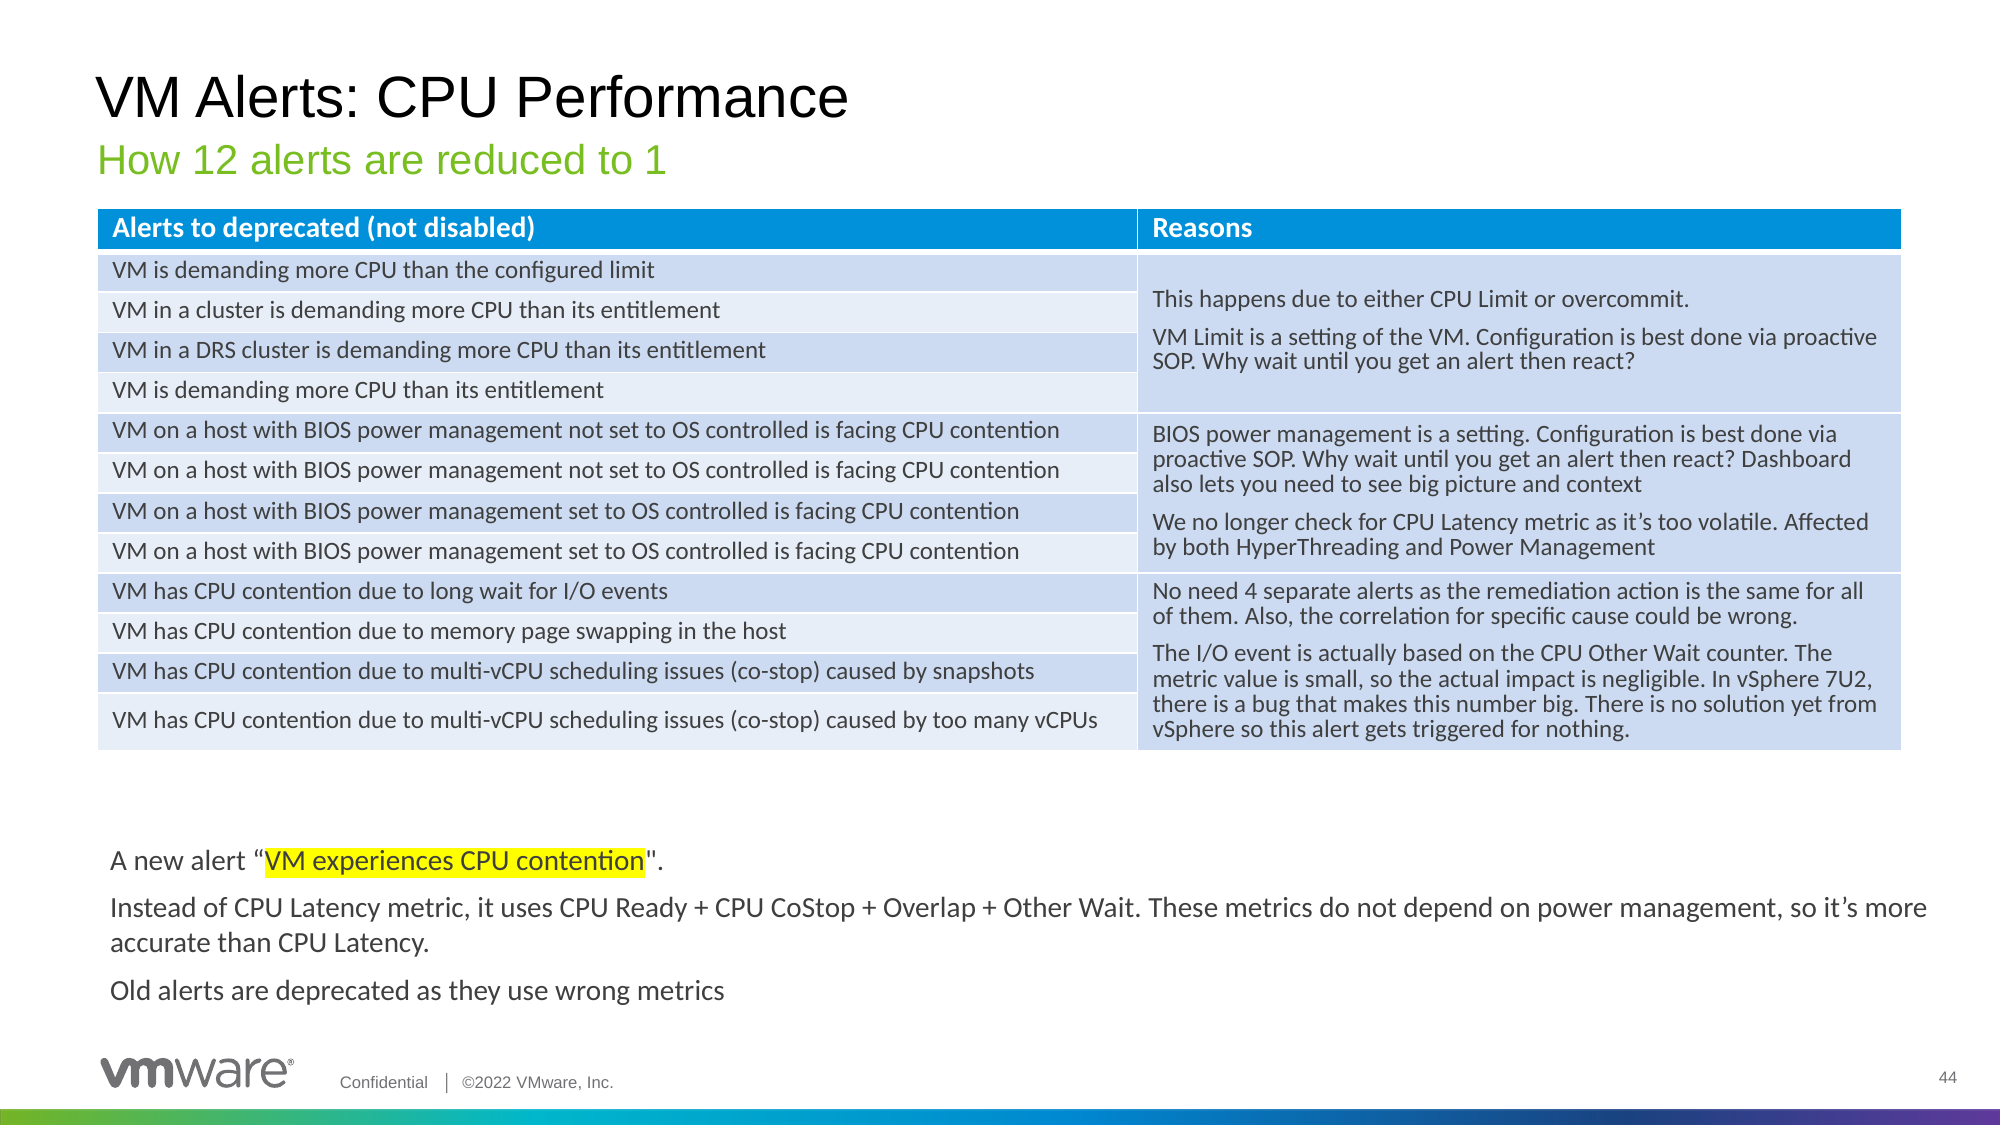

# VM Alerts: CPU Performance
How 12 alerts are reduced to 1
| Alerts to deprecated (not disabled) | Reasons |
| --- | --- |
| VM is demanding more CPU than the configured limit | This happens due to either CPU Limit or overcommit. VM Limit is a setting of the VM. Configuration is best done via proactive SOP. Why wait until you get an alert then react? |
| VM in a cluster is demanding more CPU than its entitlement |  |
| VM in a DRS cluster is demanding more CPU than its entitlement |  |
| VM is demanding more CPU than its entitlement |  |
| VM on a host with BIOS power management not set to OS controlled is facing CPU contention | BIOS power management is a setting. Configuration is best done via proactive SOP. Why wait until you get an alert then react? Dashboard also lets you need to see big picture and context We no longer check for CPU Latency metric as it’s too volatile. Affected by both HyperThreading and Power Management |
| VM on a host with BIOS power management not set to OS controlled is facing CPU contention |  |
| VM on a host with BIOS power management set to OS controlled is facing CPU contention |  |
| VM on a host with BIOS power management set to OS controlled is facing CPU contention |  |
| VM has CPU contention due to long wait for I/O events | No need 4 separate alerts as the remediation action is the same for all of them. Also, the correlation for specific cause could be wrong. The I/O event is actually based on the CPU Other Wait counter. The metric value is small, so the actual impact is negligible. In vSphere 7U2, there is a bug that makes this number big. There is no solution yet from vSphere so this alert gets triggered for nothing. |
| VM has CPU contention due to memory page swapping in the host |  |
| VM has CPU contention due to multi-vCPU scheduling issues (co-stop) caused by snapshots |  |
| VM has CPU contention due to multi-vCPU scheduling issues (co-stop) caused by too many vCPUs |  |
A new alert “VM experiences CPU contention".
Instead of CPU Latency metric, it uses CPU Ready + CPU CoStop + Overlap + Other Wait. These metrics do not depend on power management, so it’s more accurate than CPU Latency.
Old alerts are deprecated as they use wrong metrics